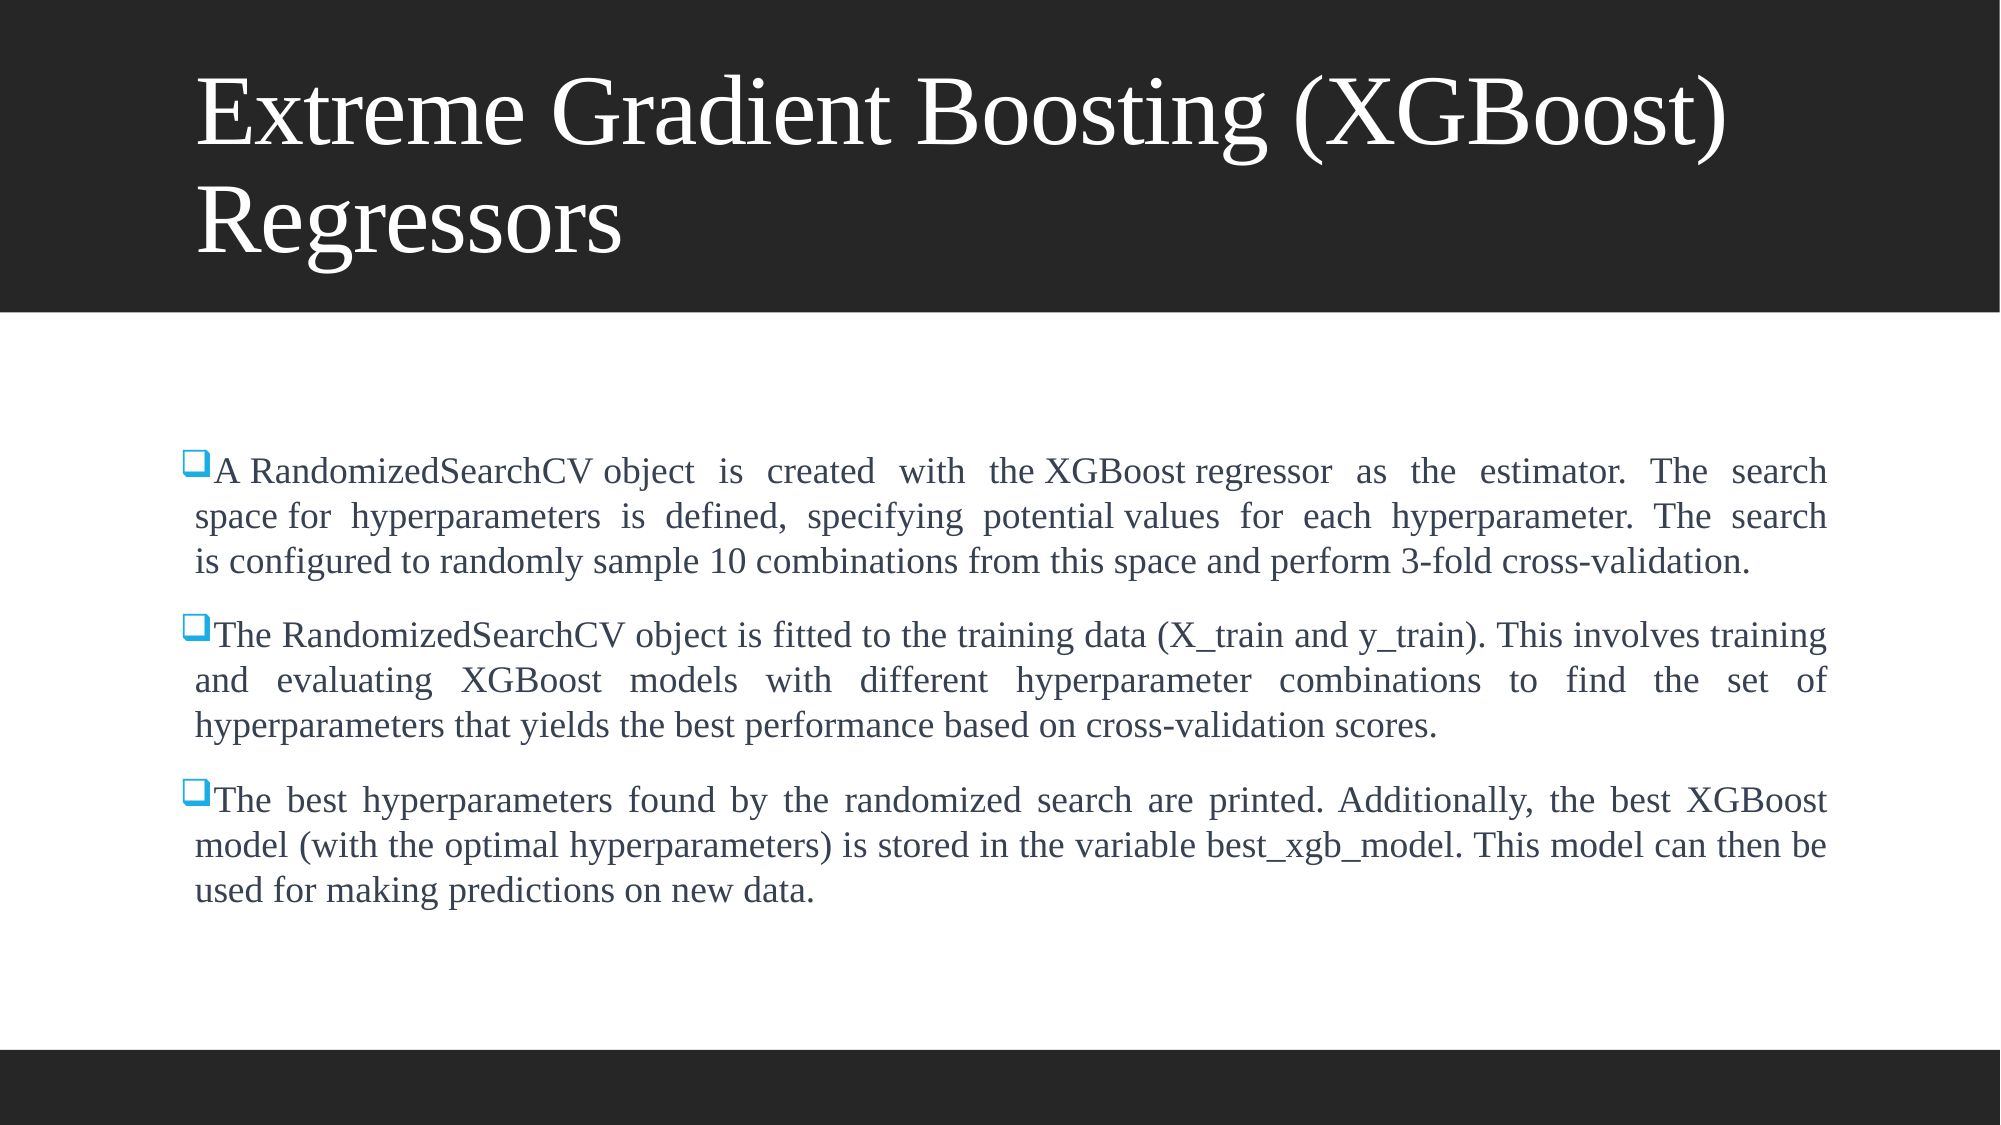

# Extreme Gradient Boosting (XGBoost) Regressors
A RandomizedSearchCV object is created with the XGBoost regressor as the estimator. The search space for hyperparameters is defined, specifying potential values for each hyperparameter. The search is configured to randomly sample 10 combinations from this space and perform 3-fold cross-validation.
The RandomizedSearchCV object is fitted to the training data (X_train and y_train). This involves training and evaluating XGBoost models with different hyperparameter combinations to find the set of hyperparameters that yields the best performance based on cross-validation scores.
The best hyperparameters found by the randomized search are printed. Additionally, the best XGBoost model (with the optimal hyperparameters) is stored in the variable best_xgb_model. This model can then be used for making predictions on new data.